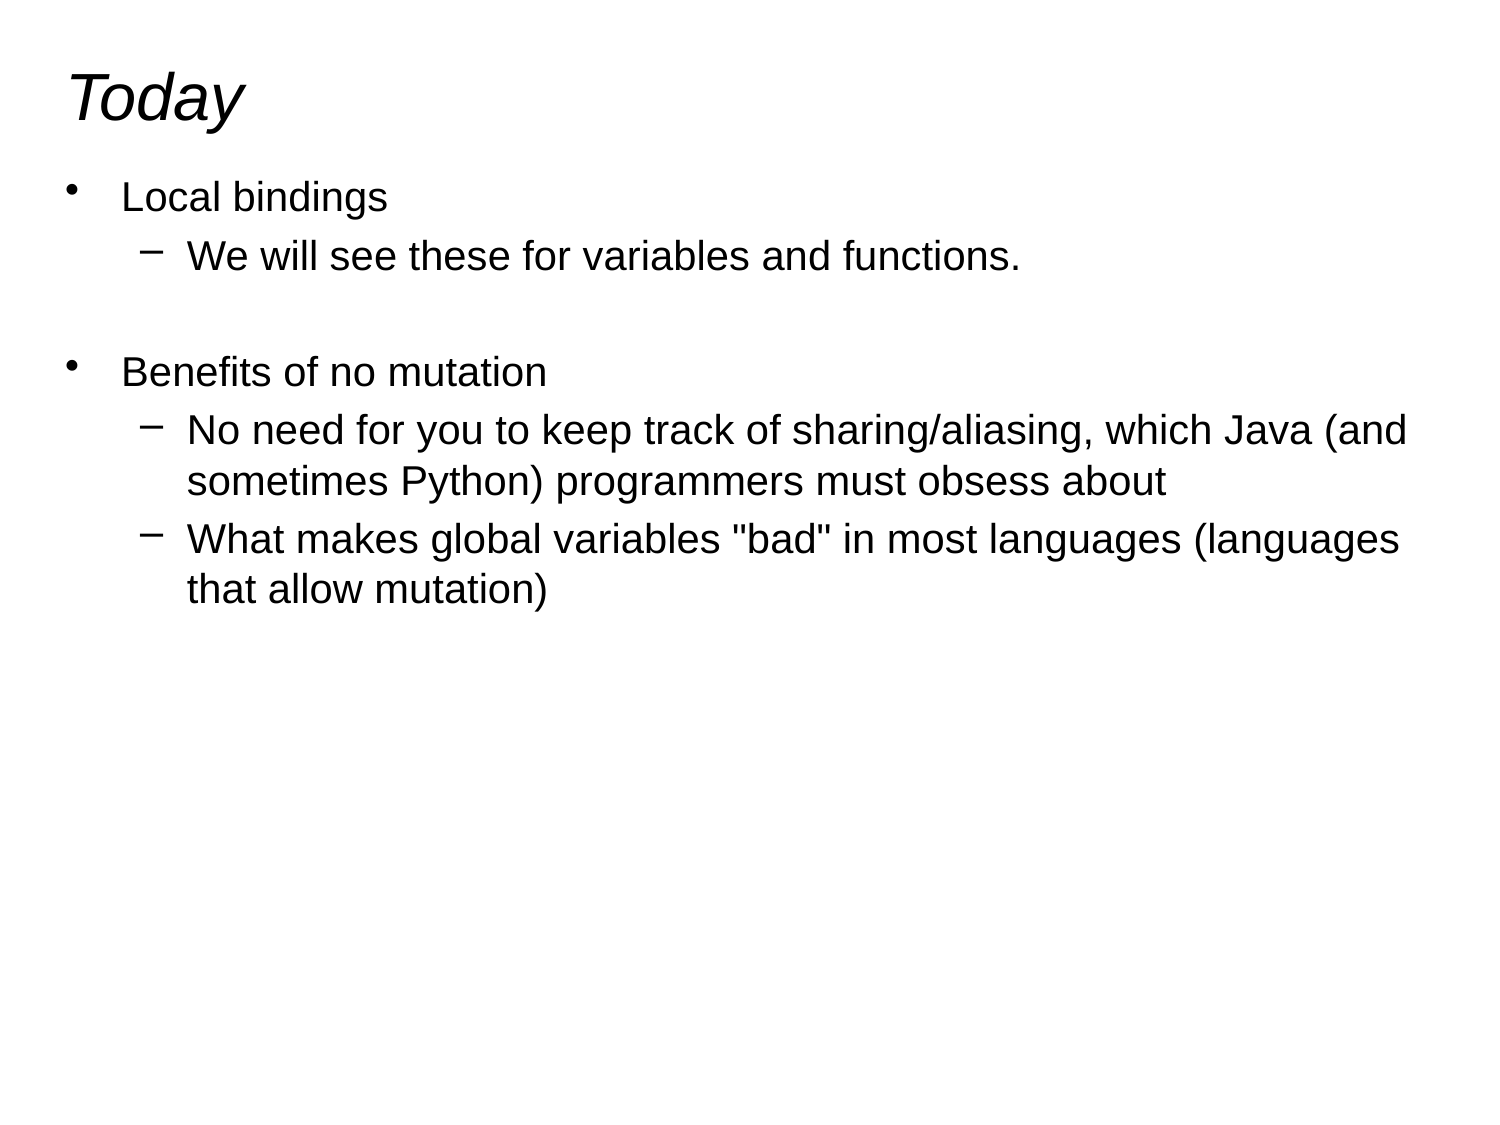

# Today
Local bindings
We will see these for variables and functions.

Benefits of no mutation
No need for you to keep track of sharing/aliasing, which Java (and sometimes Python) programmers must obsess about
What makes global variables "bad" in most languages (languages that allow mutation)